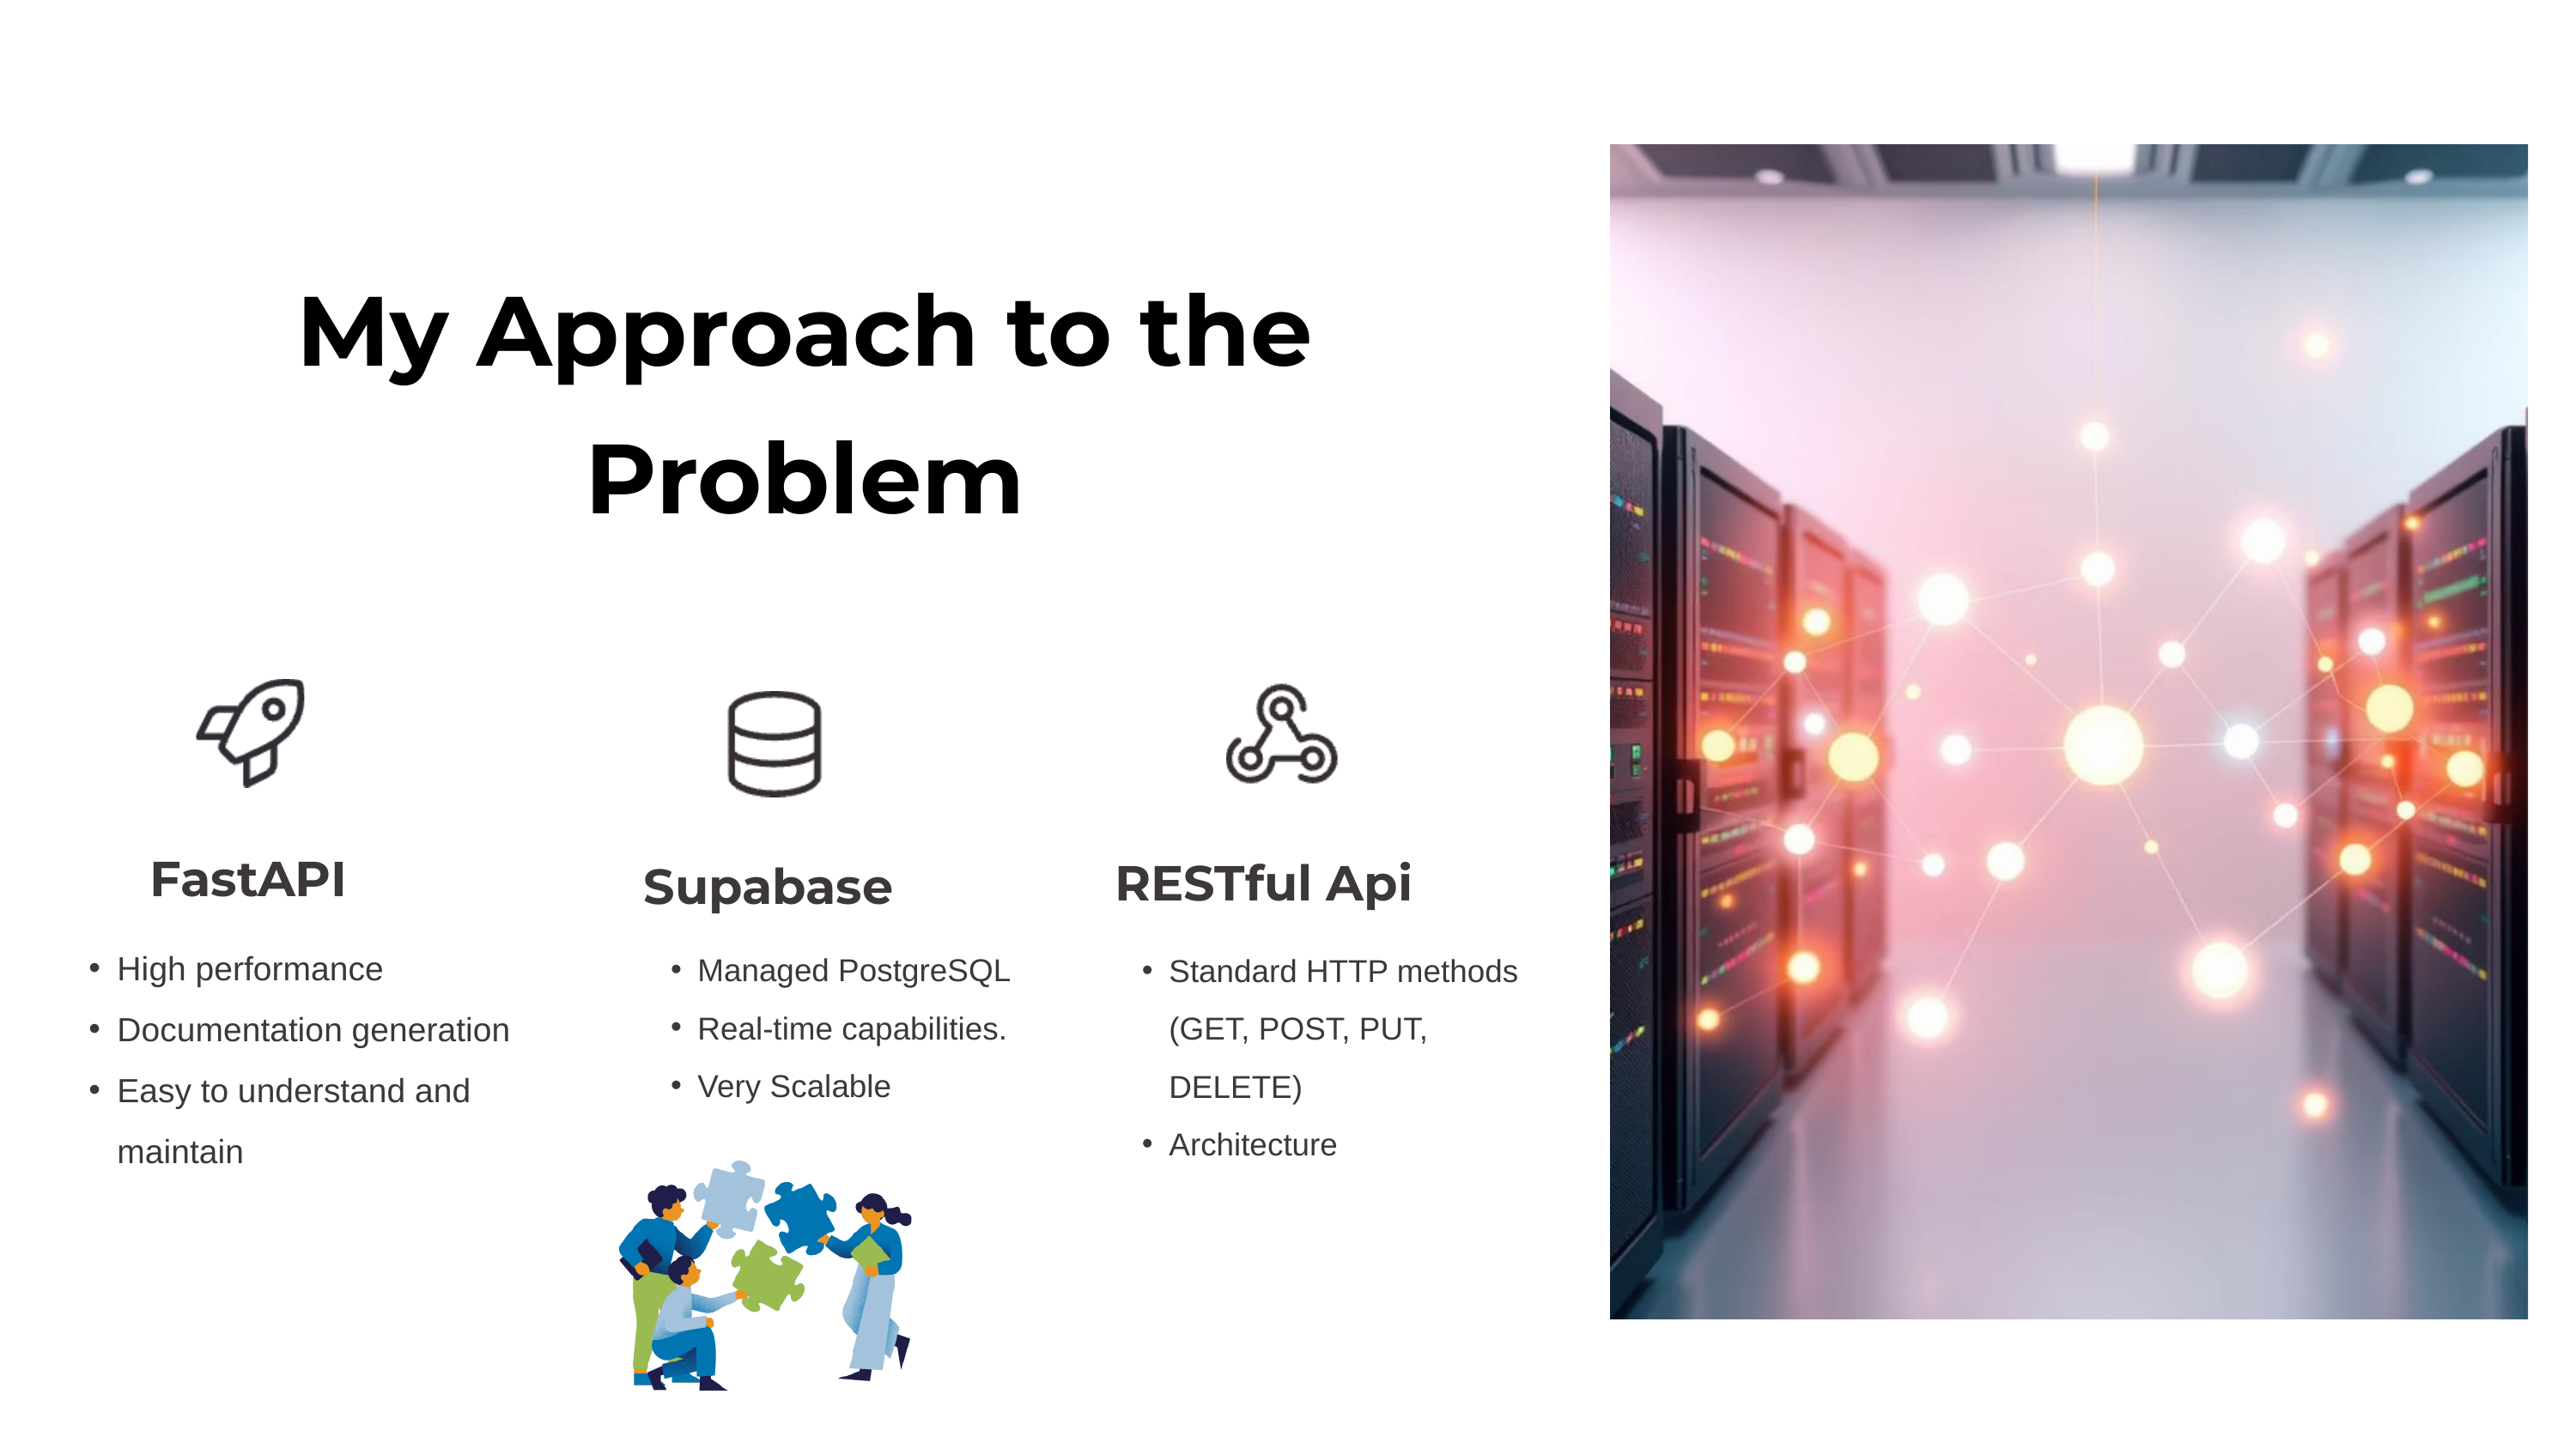

My Approach to the Problem

RESTful Api

Standard HTTP methods (GET, POST, PUT, DELETE)
Architecture

FastAPI

High performance
Documentation generation
Easy to understand and maintain

Supabase

Managed PostgreSQL
Real-time capabilities.
Very Scalable